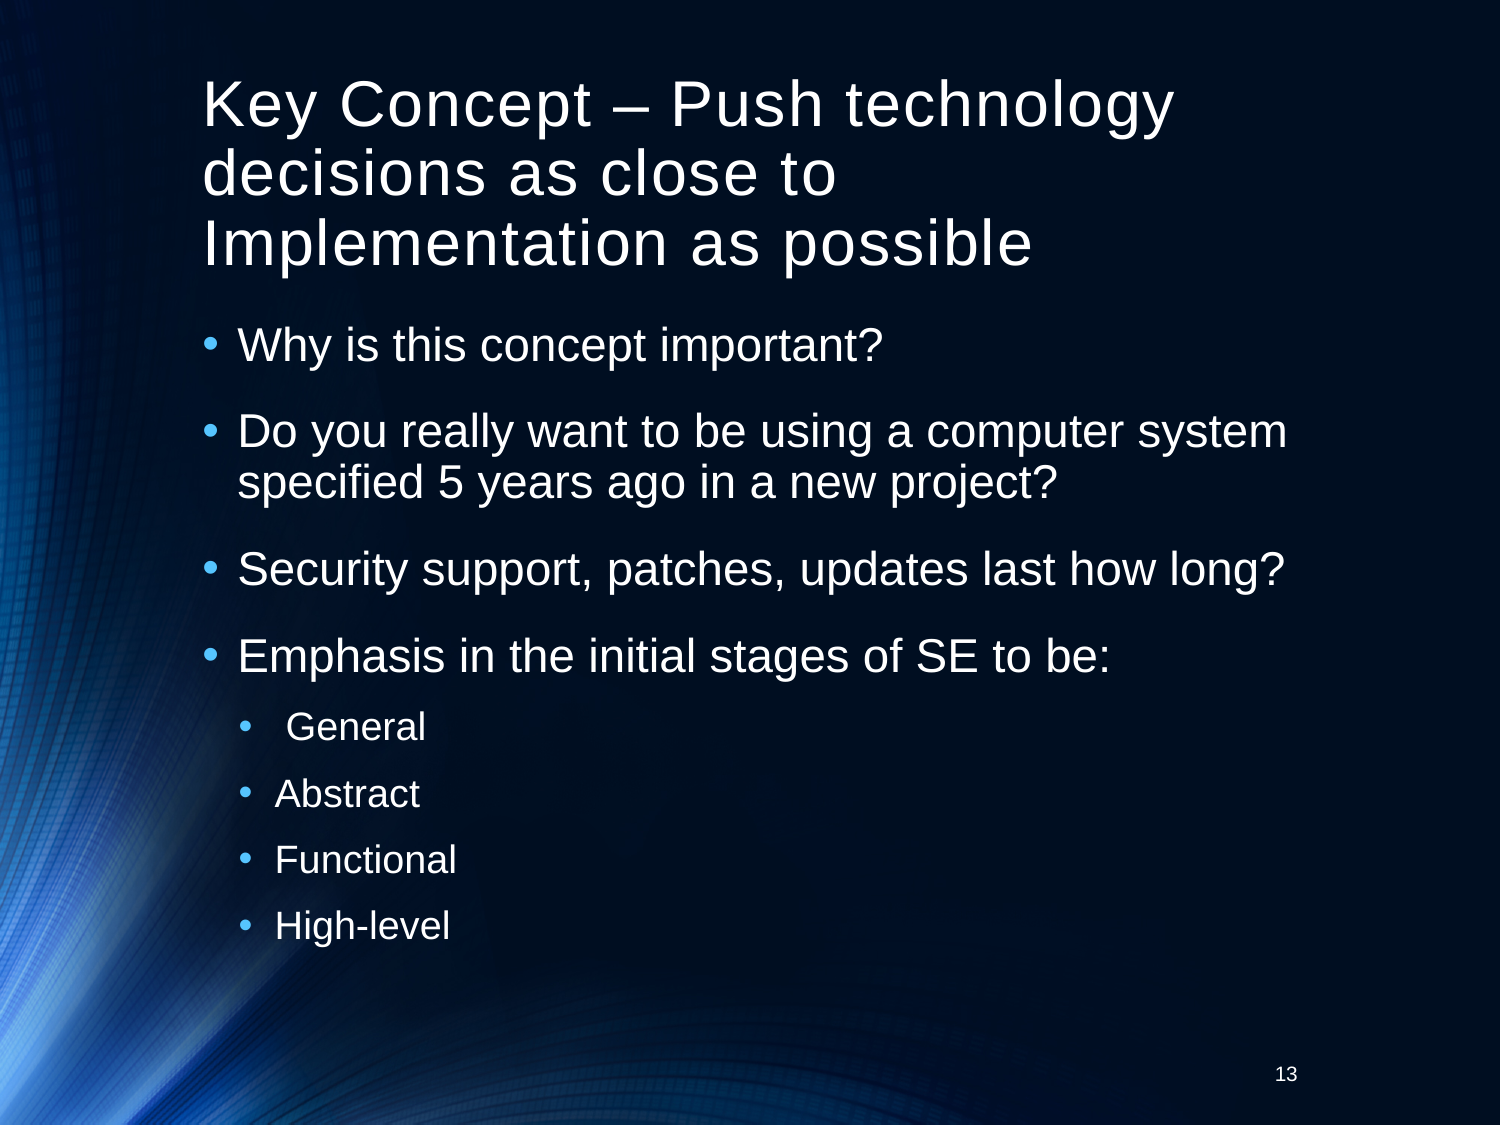

# Key Concept – Push technology decisions as close to Implementation as possible
Why is this concept important?
Do you really want to be using a computer system specified 5 years ago in a new project?
Security support, patches, updates last how long?
Emphasis in the initial stages of SE to be:
 General
Abstract
Functional
High-level
13